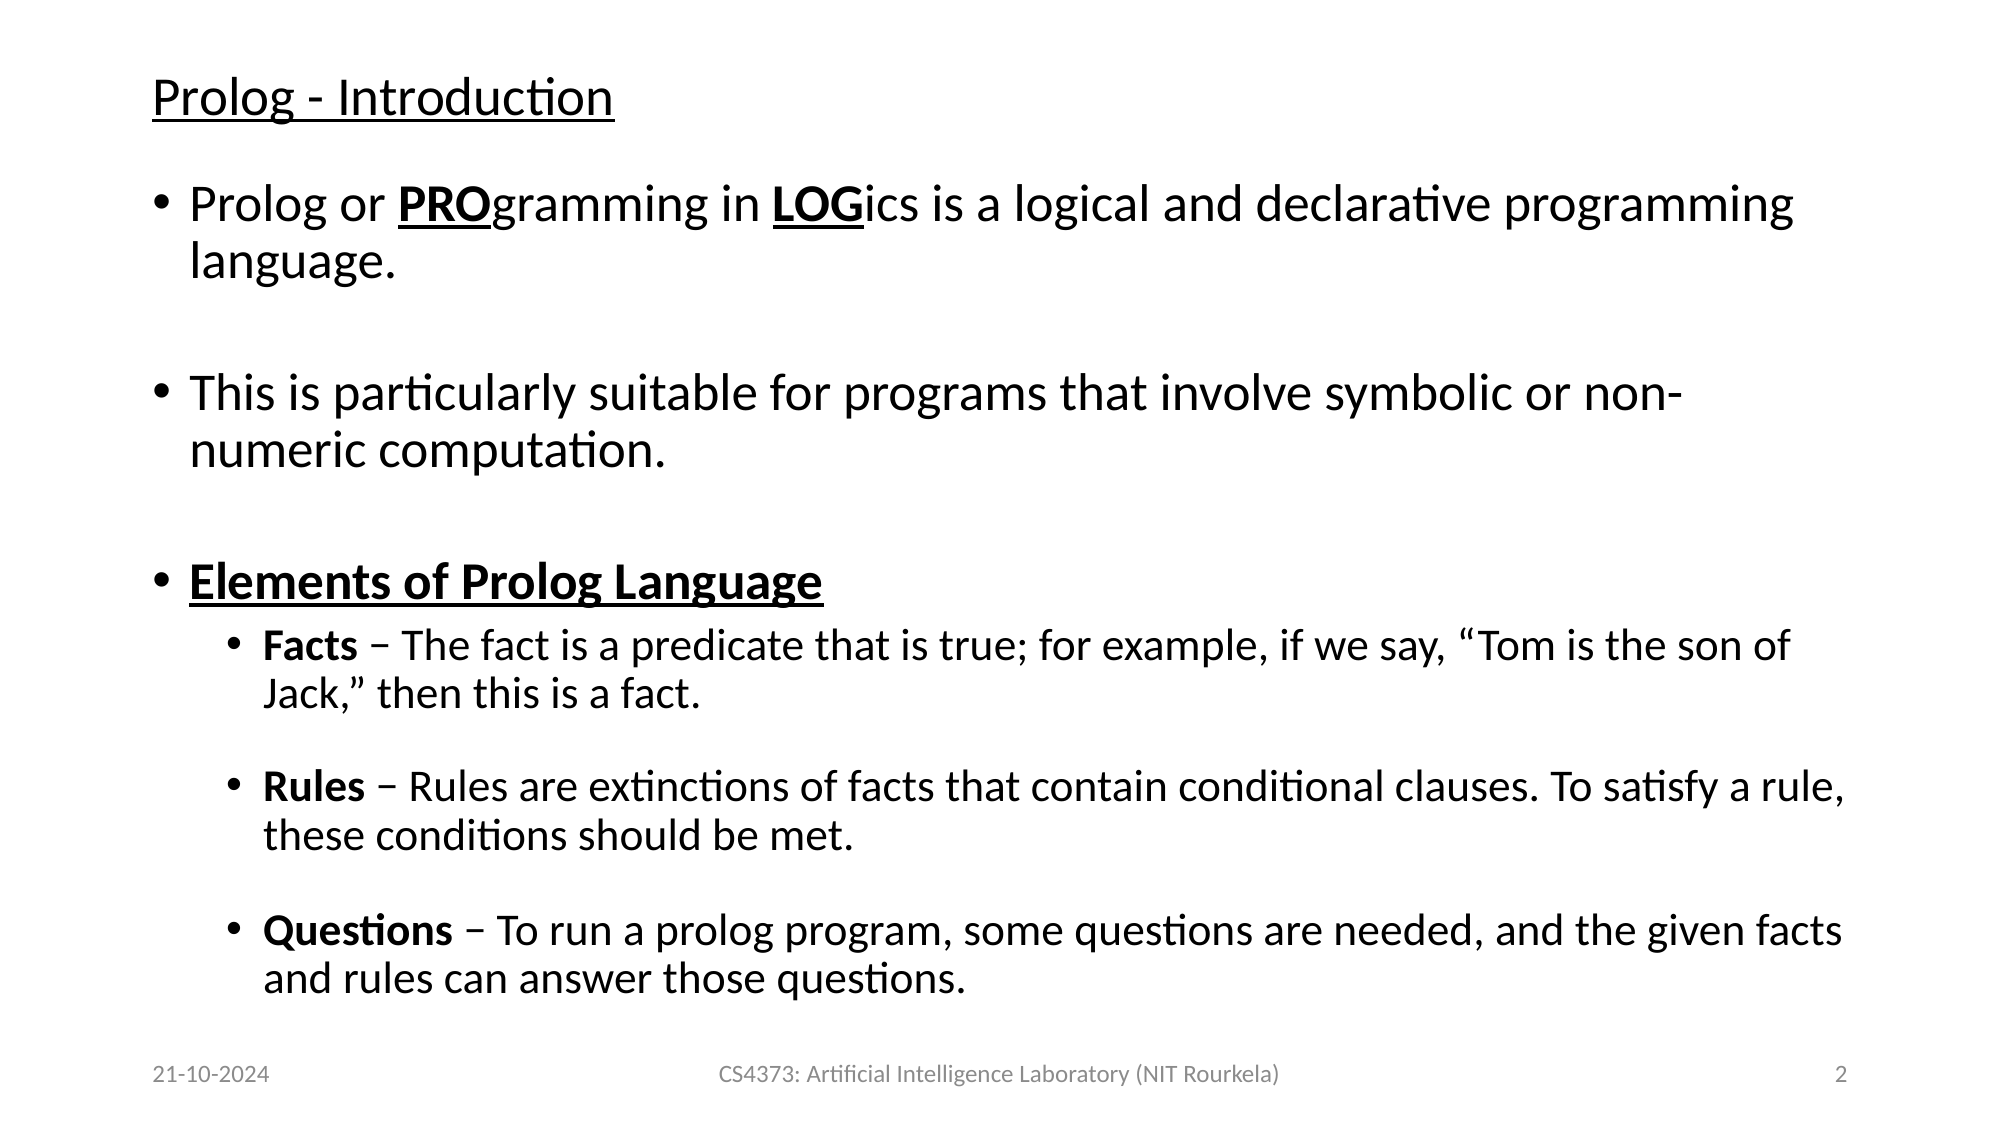

# Prolog - Introduction
Prolog or PROgramming in LOGics is a logical and declarative programming language.

This is particularly suitable for programs that involve symbolic or non-numeric computation.

Elements of Prolog Language
Facts − The fact is a predicate that is true; for example, if we say, “Tom is the son of Jack,” then this is a fact.

Rules − Rules are extinctions of facts that contain conditional clauses. To satisfy a rule, these conditions should be met.

Questions − To run a prolog program, some questions are needed, and the given facts and rules can answer those questions.
21-10-2024
CS4373: Artificial Intelligence Laboratory (NIT Rourkela)
2